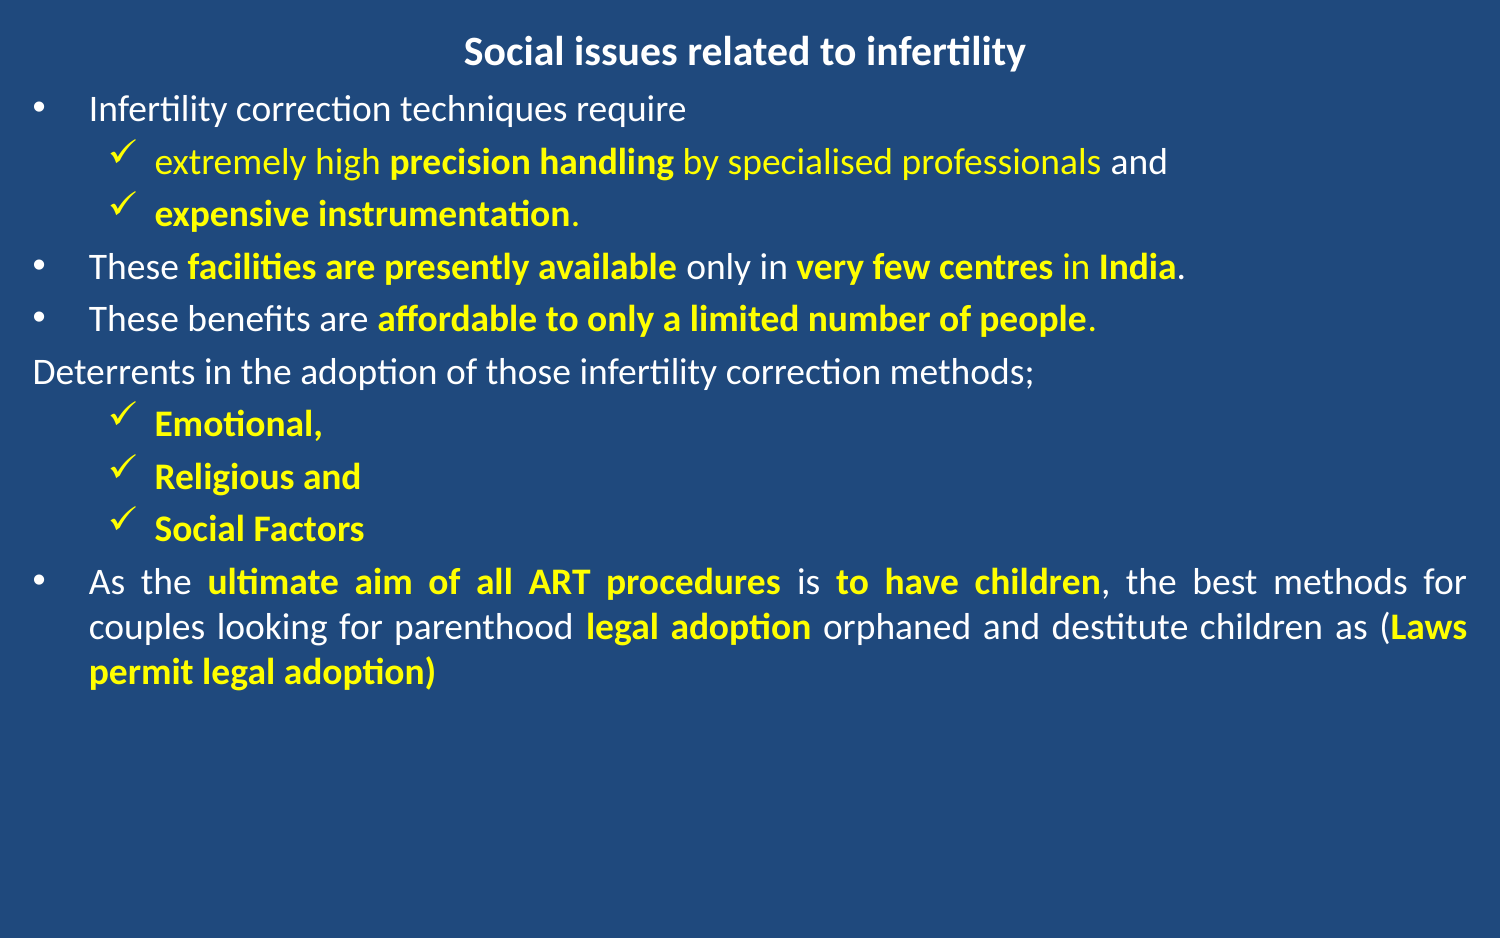

# Social issues related to infertility
Infertility correction techniques require
extremely high precision handling by specialised professionals and
expensive instrumentation.
These facilities are presently available only in very few centres in India.
These benefits are affordable to only a limited number of people.
Deterrents in the adoption of those infertility correction methods;
Emotional,
Religious and
Social Factors
As the ultimate aim of all ART procedures is to have children, the best methods for couples looking for parenthood legal adoption orphaned and destitute children as (Laws permit legal adoption)